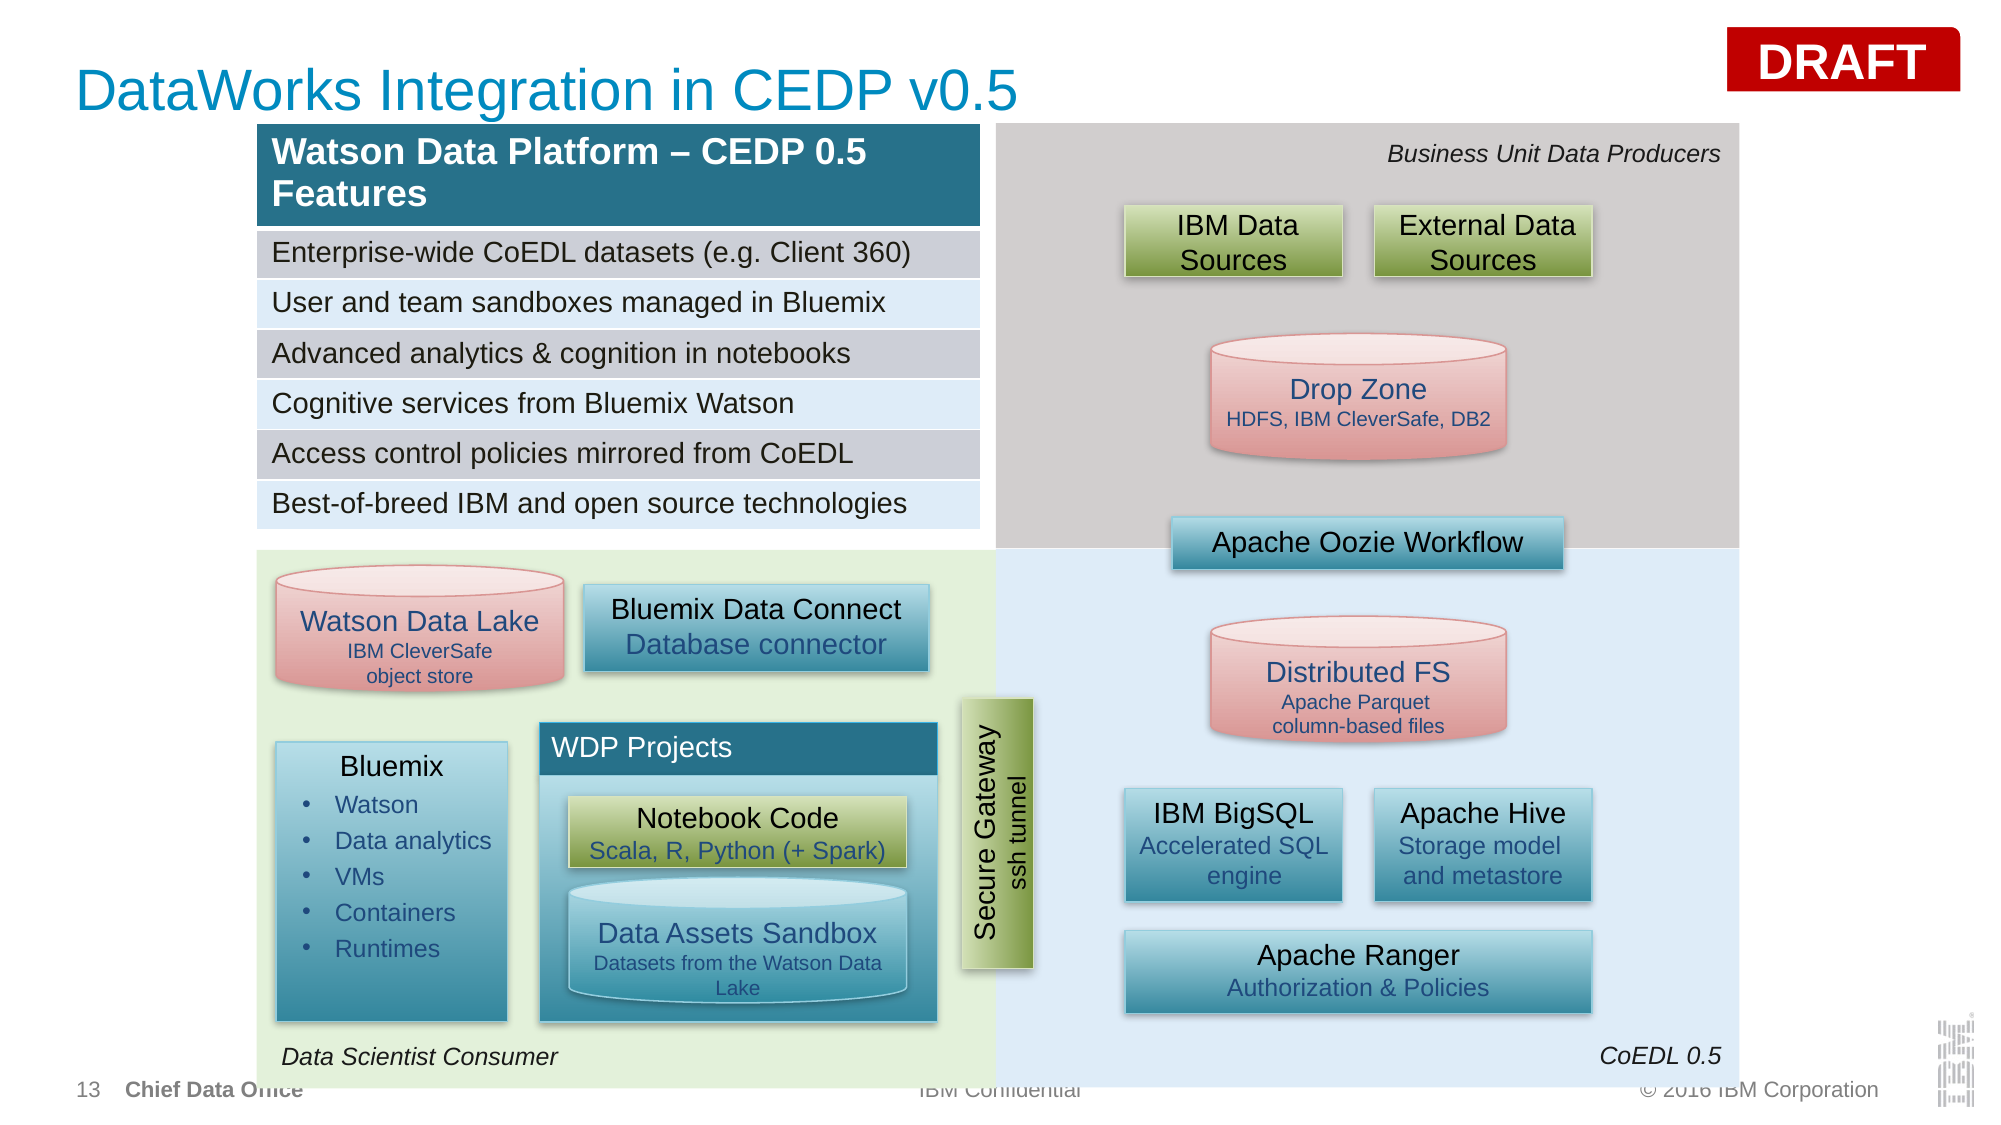

# DataWorks Integration in CEDP v0.5
Business Unit Data Producers
| Watson Data Platform – CEDP 0.5 Features |
| --- |
| Enterprise-wide CoEDL datasets (e.g. Client 360) |
| User and team sandboxes managed in Bluemix |
| Advanced analytics & cognition in notebooks |
| Cognitive services from Bluemix Watson |
| Access control policies mirrored from CoEDL |
| Best-of-breed IBM and open source technologies |
 IBM Data
Sources
 External Data
Sources
Drop Zone
HDFS, IBM CleverSafe, DB2
Apache Oozie Workflow
CoEDL 0.5
 Data Scientist Consumer
Watson Data Lake
IBM CleverSafe
object store
Bluemix Data Connect
Database connector
Distributed FS
Apache Parquet
column-based files
WDP Projects

Notebook Code
Scala, R, Python (+ Spark)
Data Assets Sandbox
Datasets from the Watson Data Lake
Bluemix
Watson
Data analytics
VMs
Containers
Runtimes
IBM BigSQL
Accelerated SQL engine

Apache Hive
Storage model
and metastore

Secure Gateway
ssh tunnel
Apache Ranger
Authorization & Policies